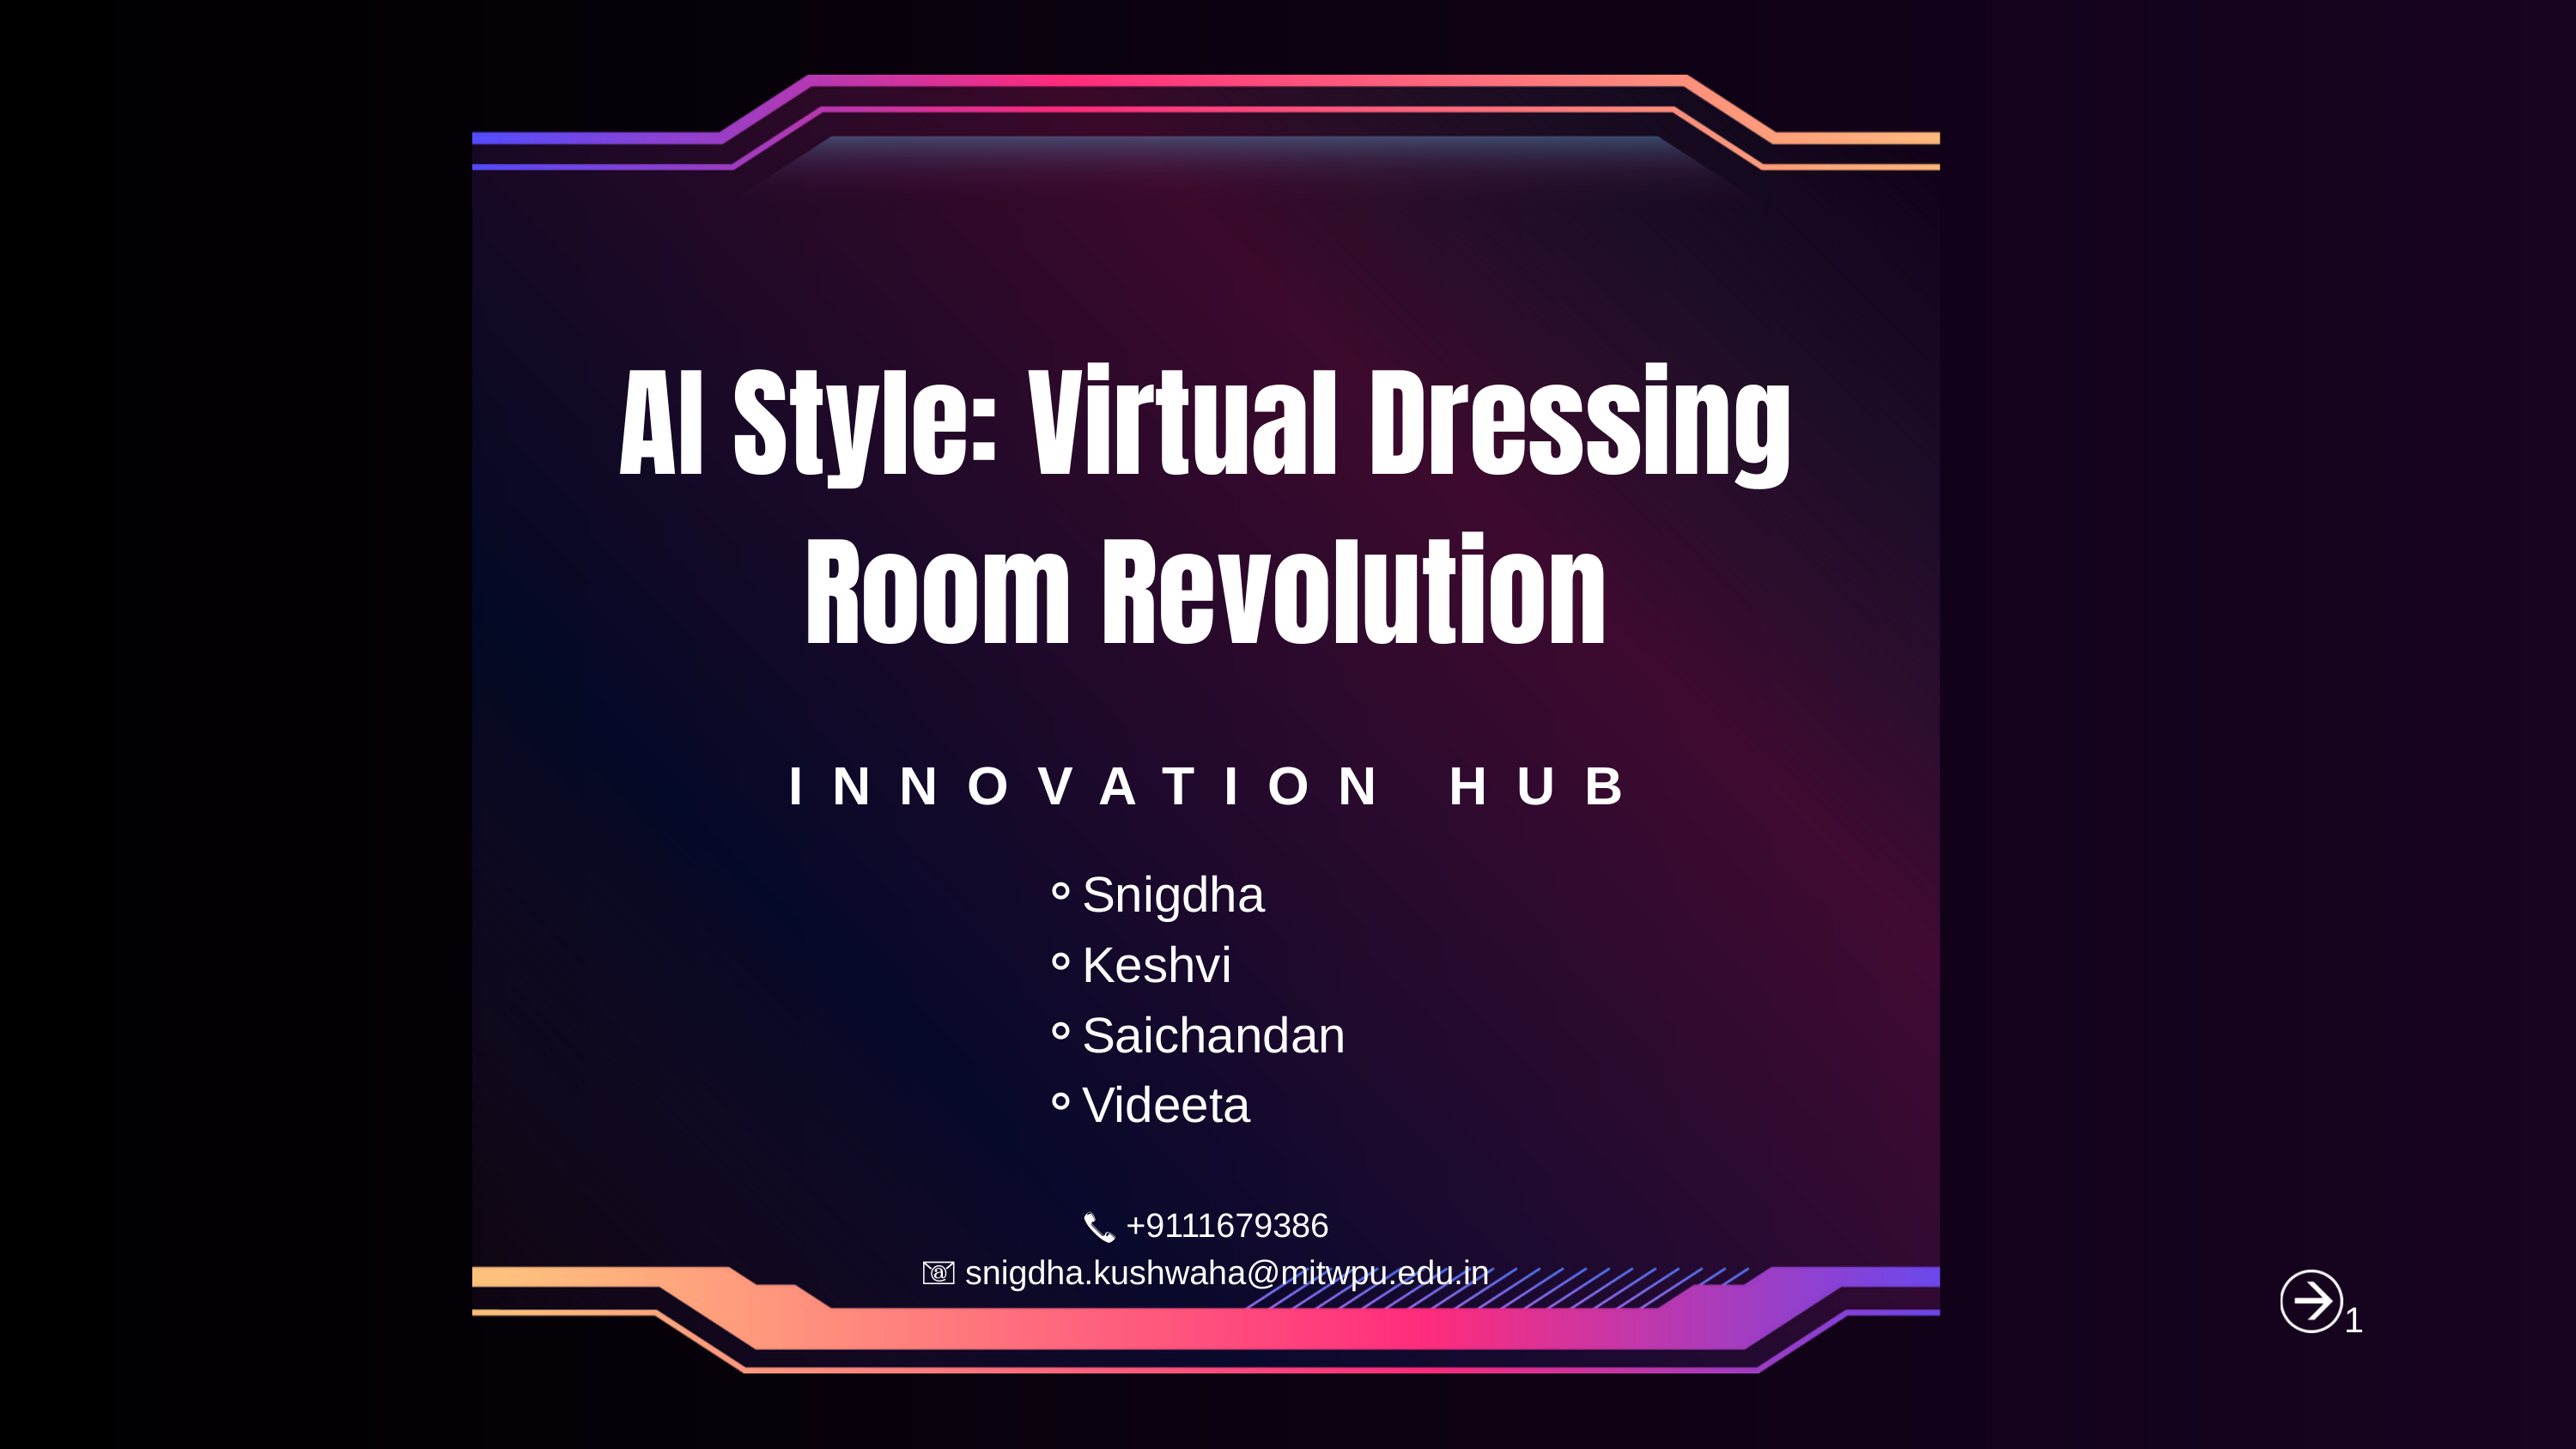

AI Style: Virtual Dressing Room Revolution
INNOVATION HUB

Snigdha
Keshvi
Saichandan
Videeta
📞 +9111679386
📧 snigdha.kushwaha@mitwpu.edu.in

1